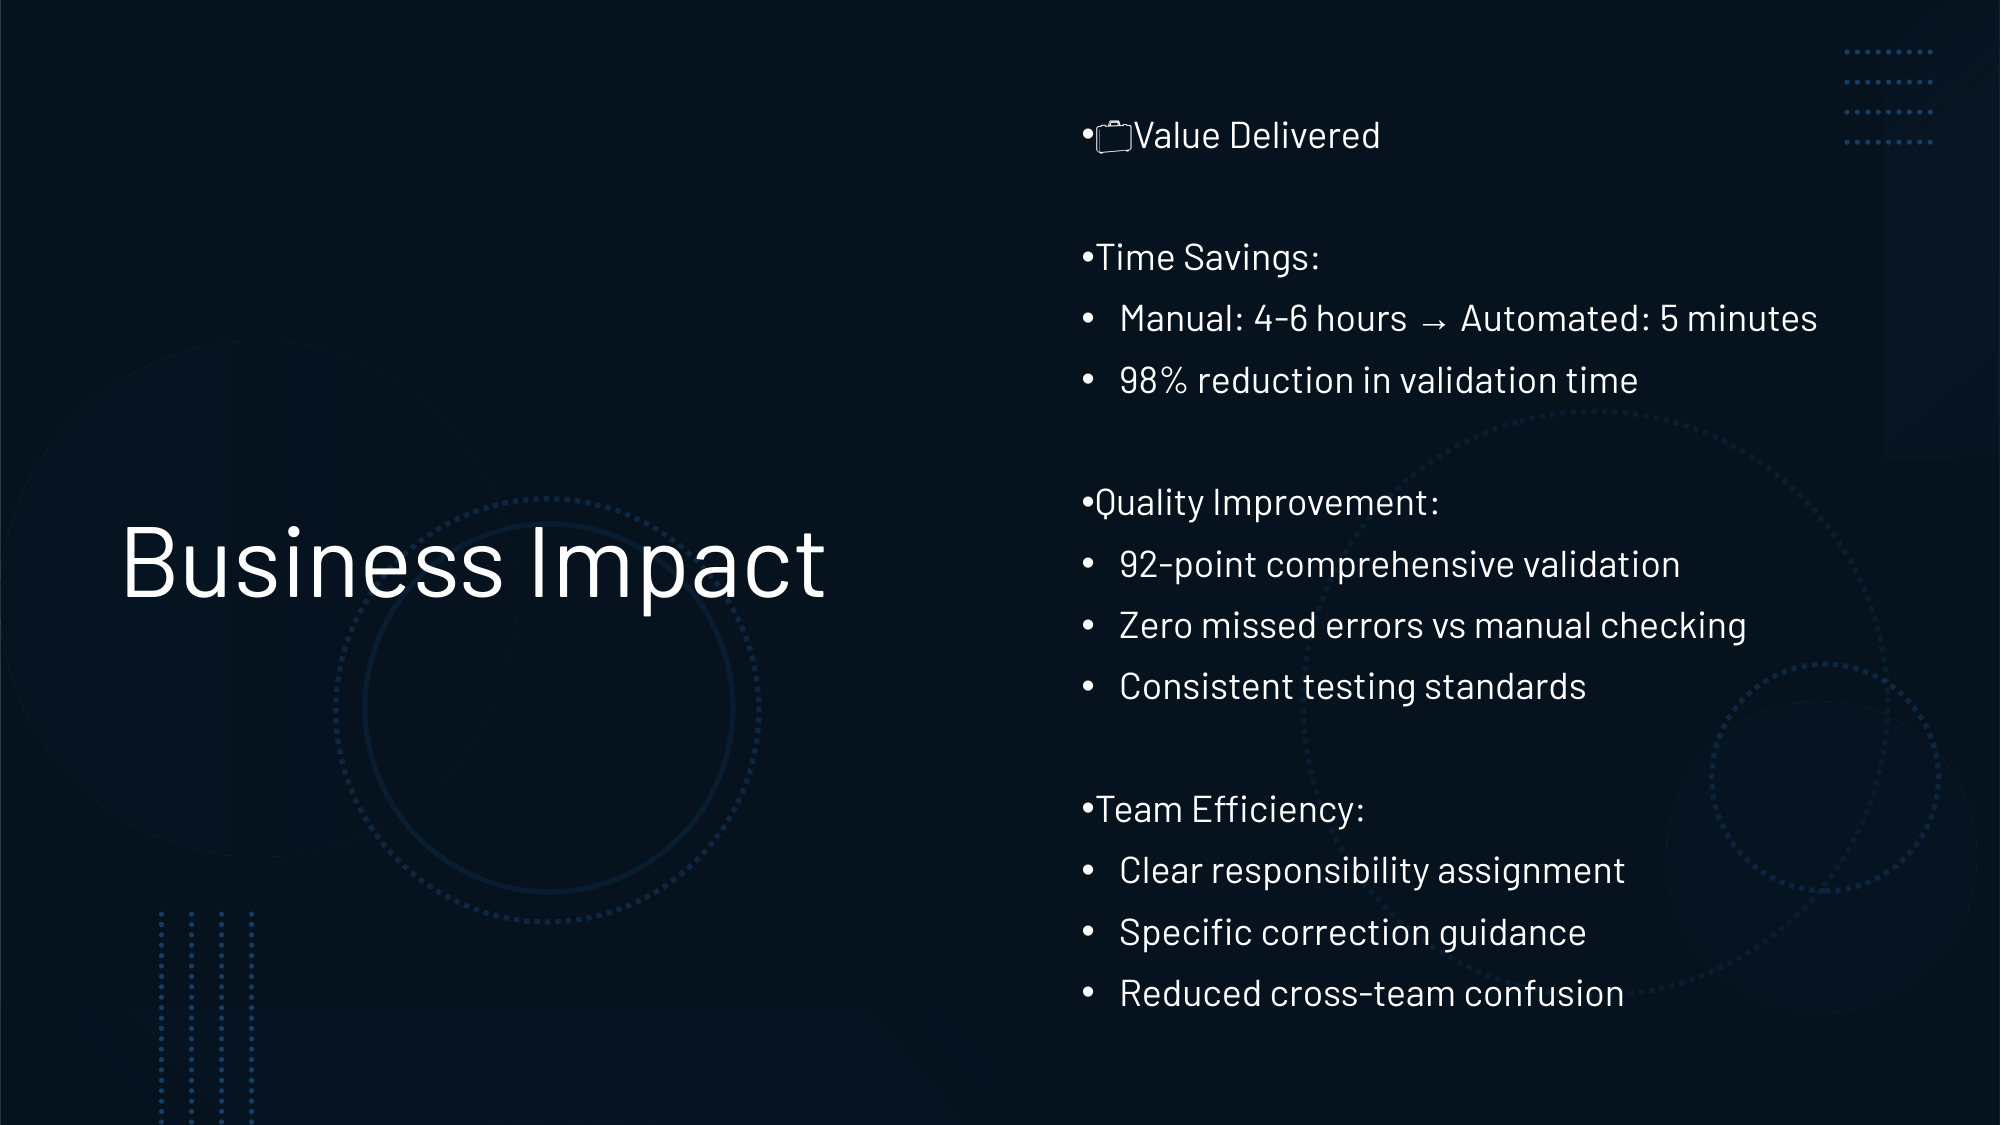

# Business Impact
💼Value Delivered

Time Savings:
Manual: 4-6 hours → Automated: 5 minutes
98% reduction in validation time

Quality Improvement:
92-point comprehensive validation
Zero missed errors vs manual checking
Consistent testing standards

Team Efficiency:
Clear responsibility assignment
Specific correction guidance
Reduced cross-team confusion